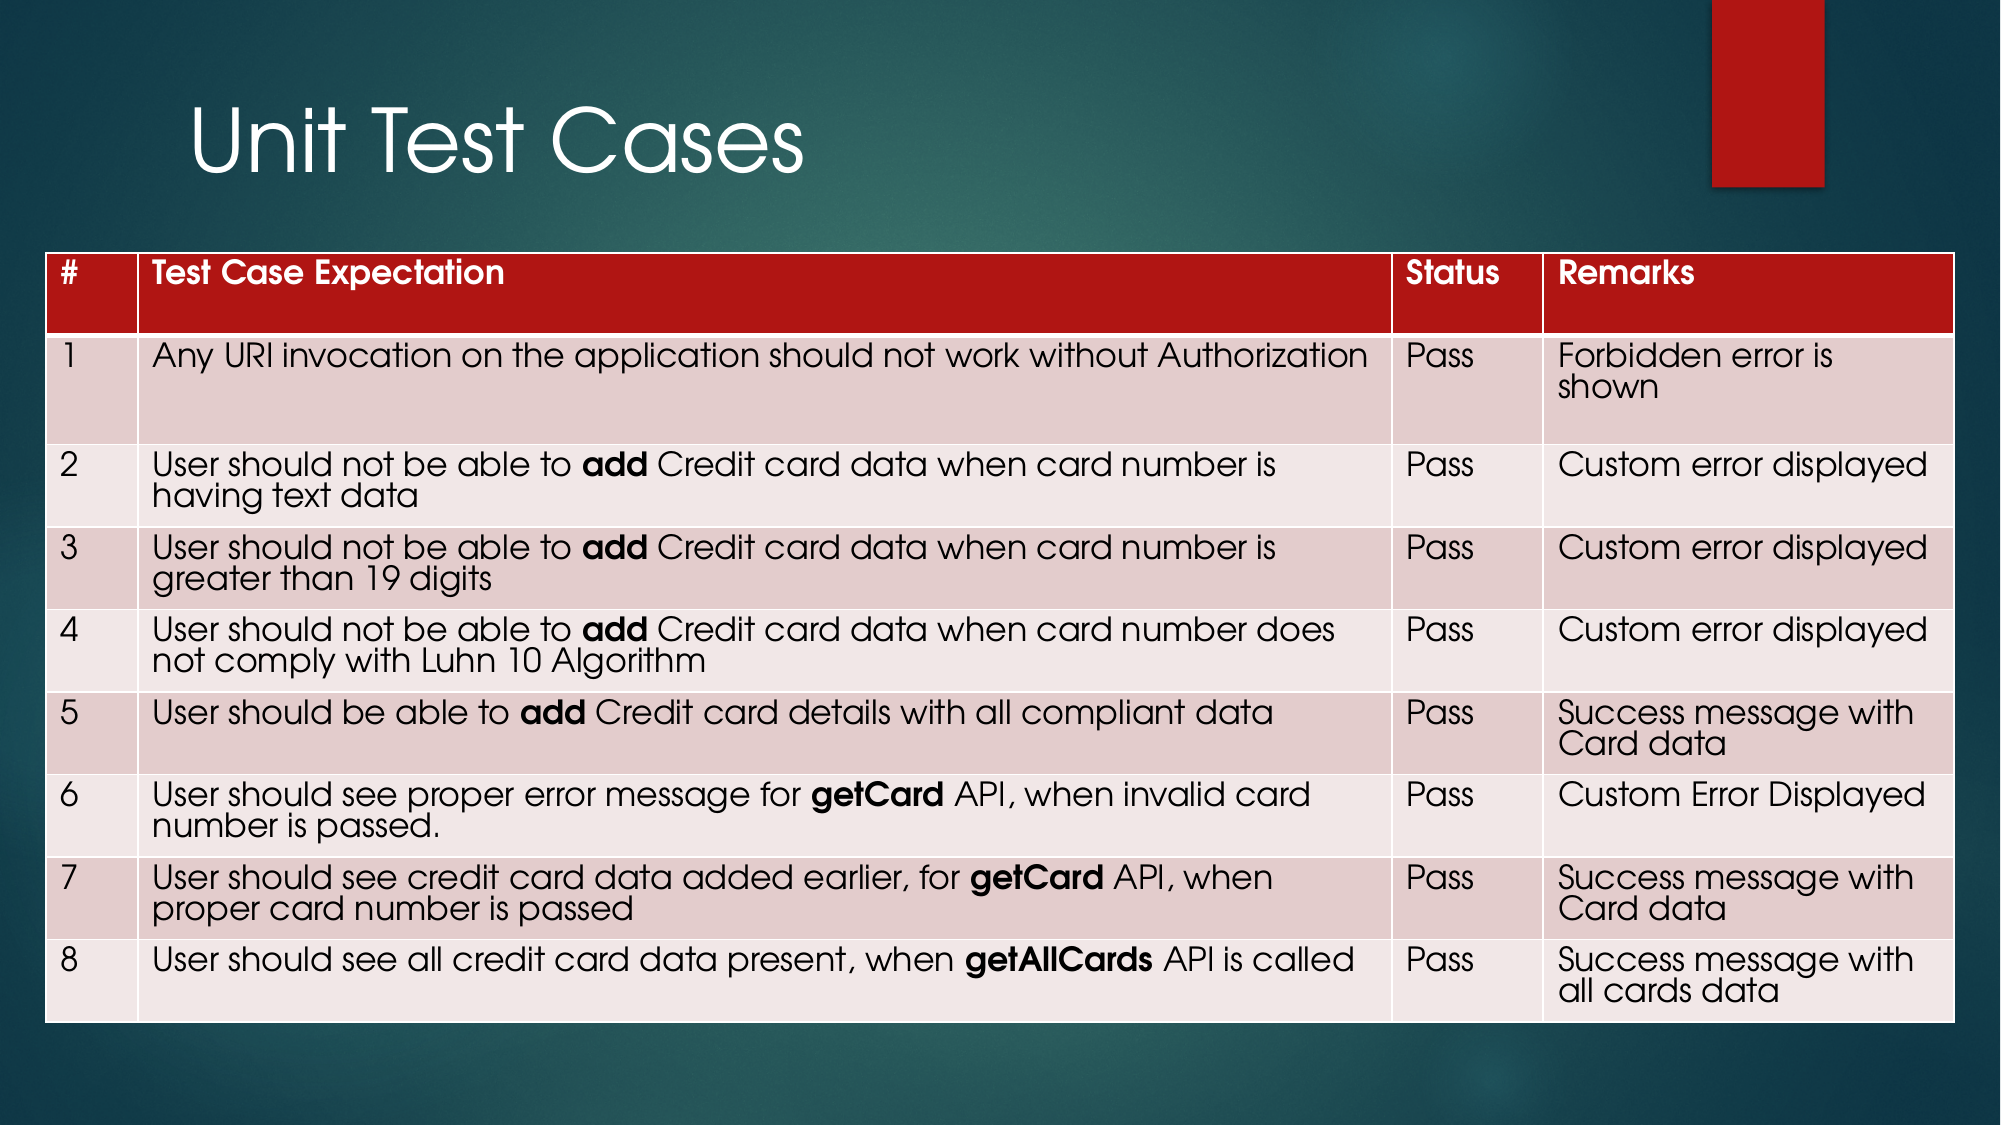

# Unit Test Cases
| # | Test Case Expectation | Status | Remarks |
| --- | --- | --- | --- |
| 1 | Any URI invocation on the application should not work without Authorization | Pass | Forbidden error is shown |
| 2 | User should not be able to add Credit card data when card number is having text data | Pass | Custom error displayed |
| 3 | User should not be able to add Credit card data when card number is greater than 19 digits | Pass | Custom error displayed |
| 4 | User should not be able to add Credit card data when card number does not comply with Luhn 10 Algorithm | Pass | Custom error displayed |
| 5 | User should be able to add Credit card details with all compliant data | Pass | Success message with Card data |
| 6 | User should see proper error message for getCard API, when invalid card number is passed. | Pass | Custom Error Displayed |
| 7 | User should see credit card data added earlier, for getCard API, when proper card number is passed | Pass | Success message with Card data |
| 8 | User should see all credit card data present, when getAllCards API is called | Pass | Success message with all cards data |